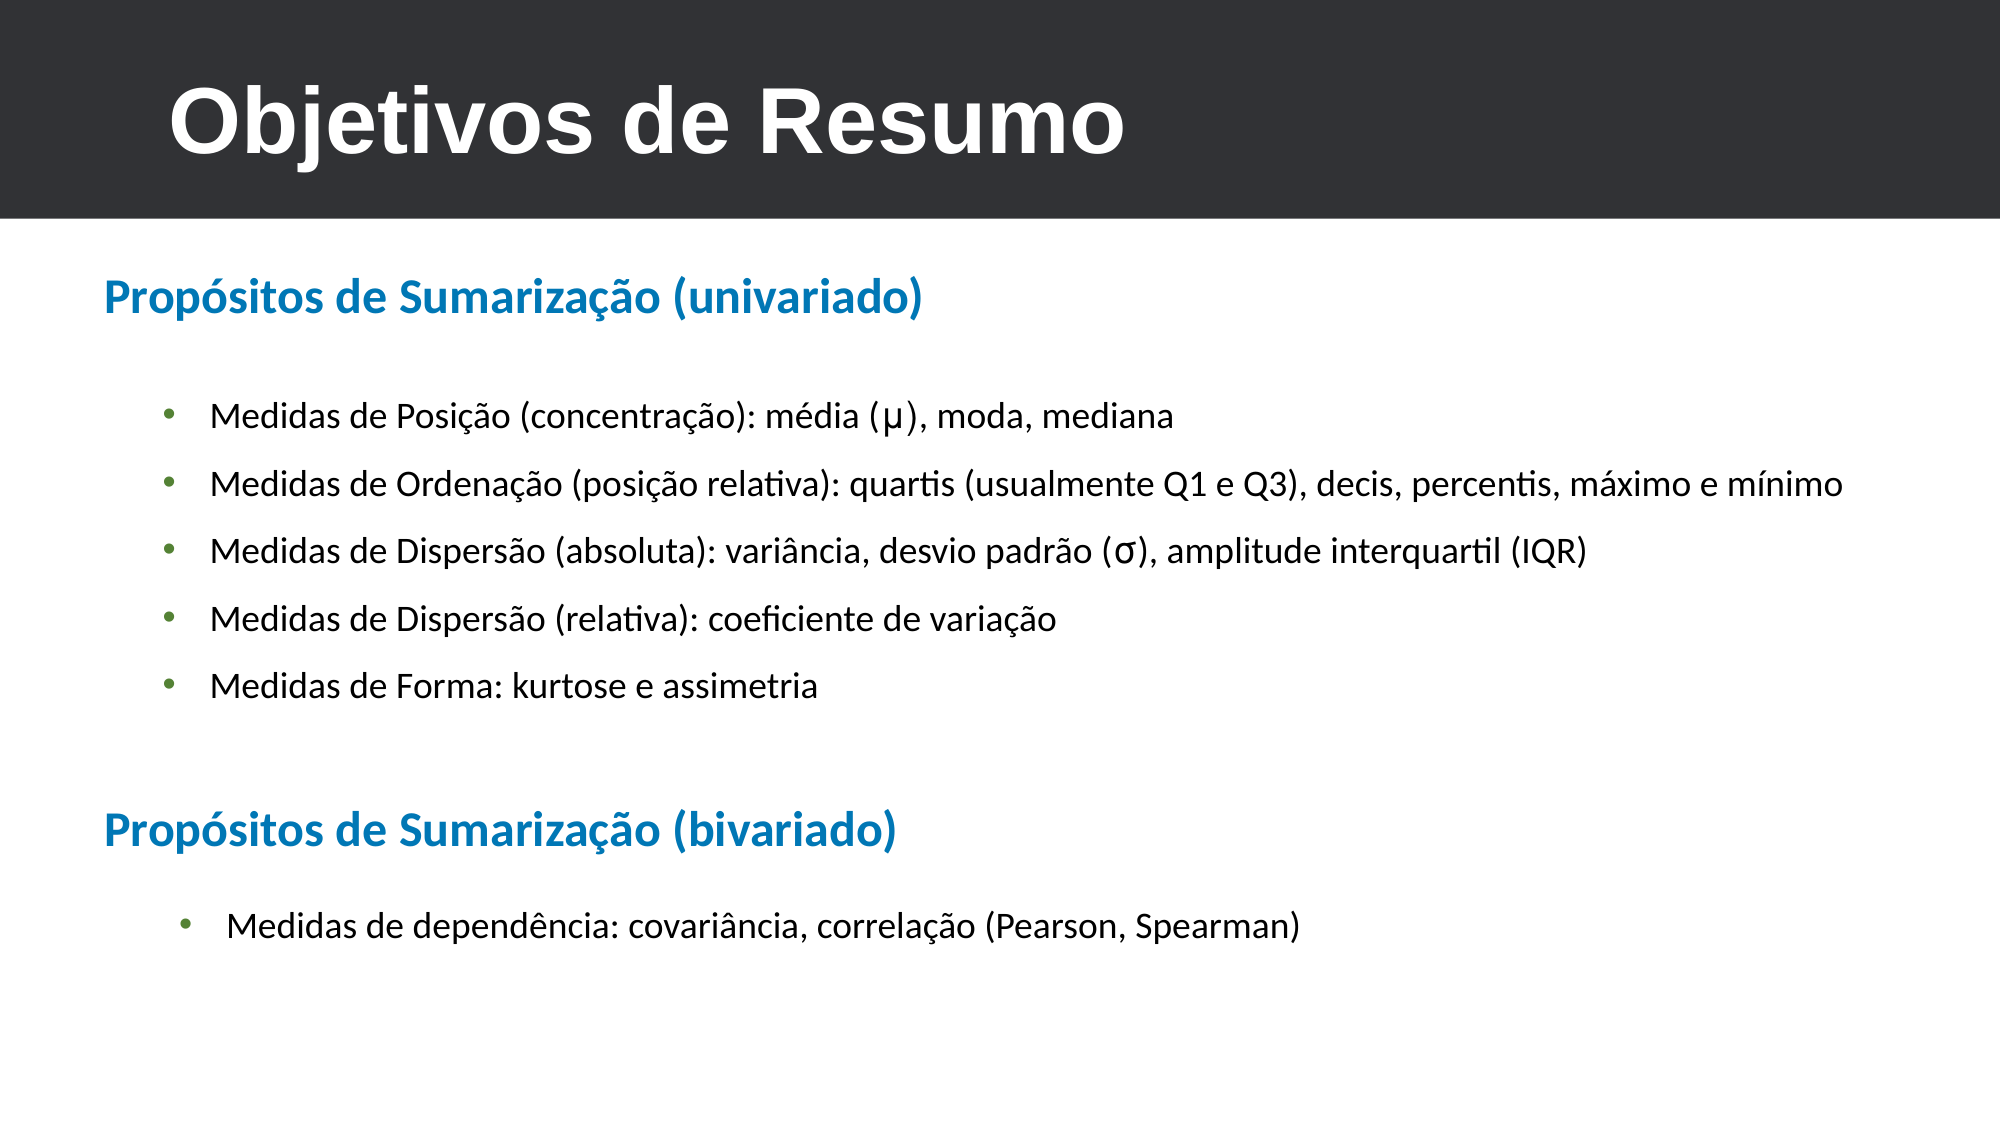

# Objetivos de Resumo
Propósitos de Sumarização (univariado)

Medidas de Posição (concentração): média (μ), moda, mediana
Medidas de Ordenação (posição relativa): quartis (usualmente Q1 e Q3), decis, percentis, máximo e mínimo
Medidas de Dispersão (absoluta): variância, desvio padrão (σ), amplitude interquartil (IQR)
Medidas de Dispersão (relativa): coeficiente de variação
Medidas de Forma: kurtose e assimetria

Propósitos de Sumarização (bivariado)

Medidas de dependência: covariância, correlação (Pearson, Spearman)